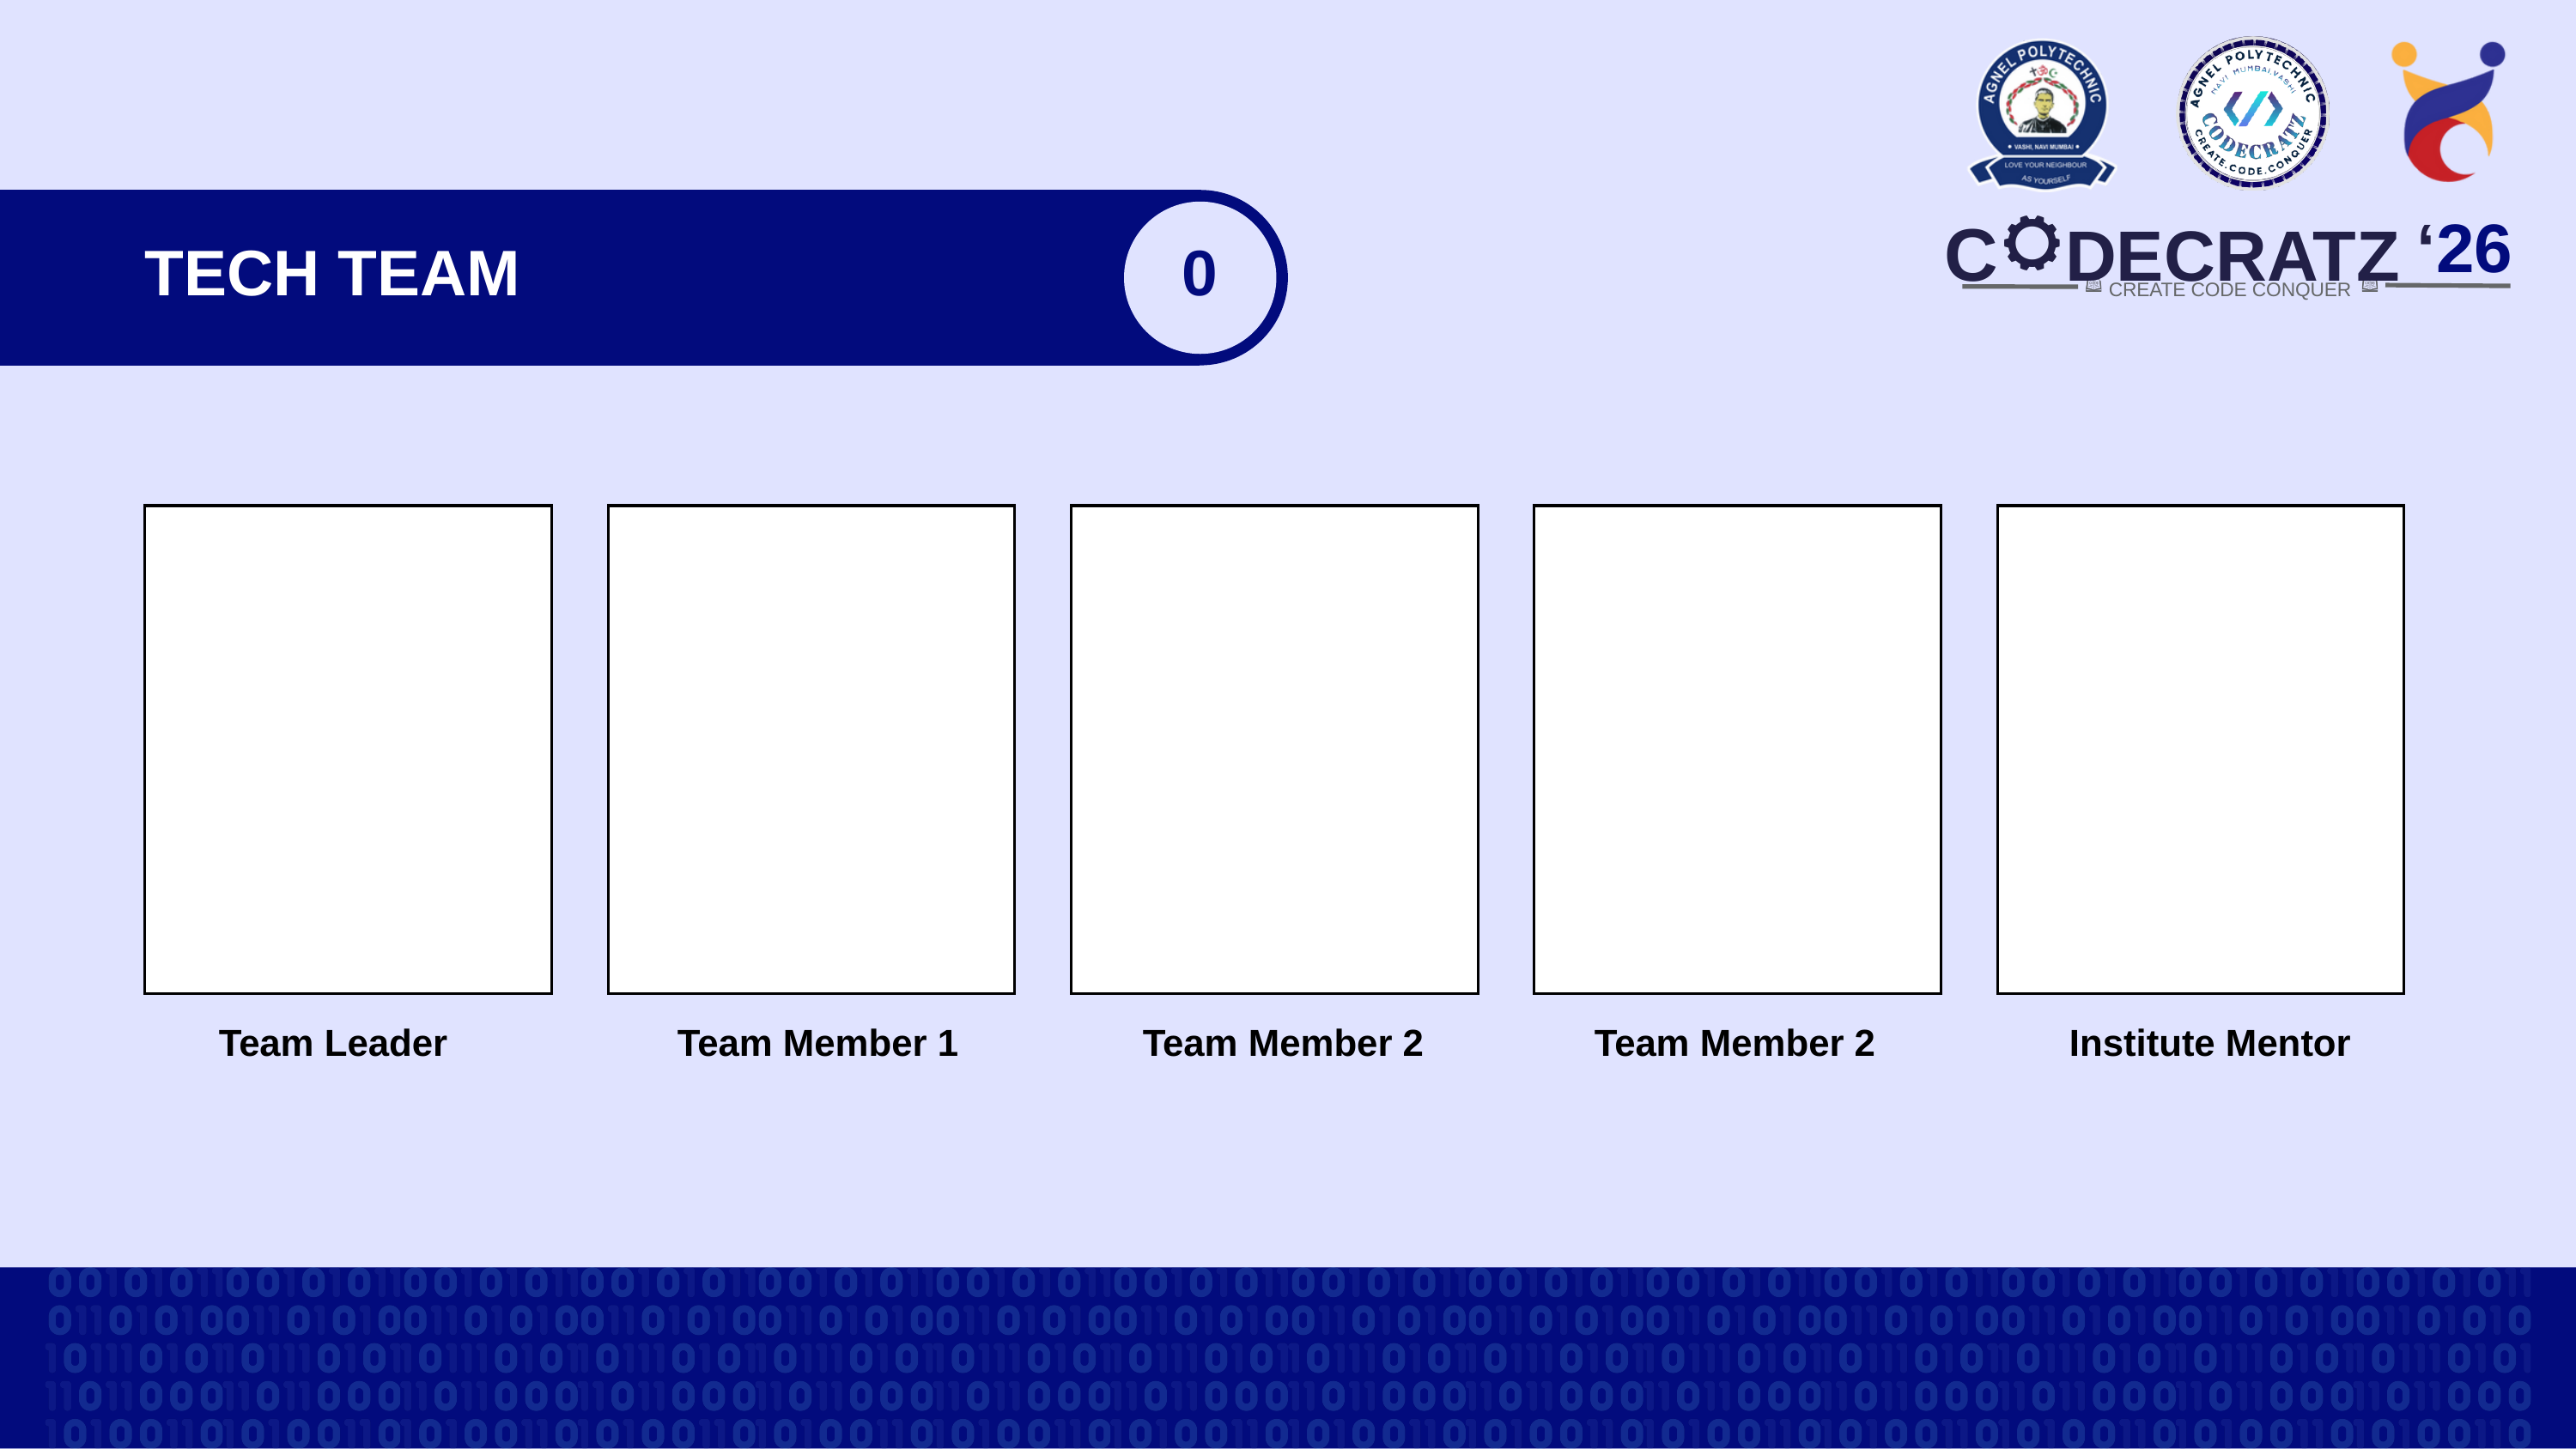

‘26
C
DECRATZ

CREATE CODE CONQUER

TECH TEAM
0

Team Leader
Team Member 1
Team Member 2
Team Member 2
Institute Mentor